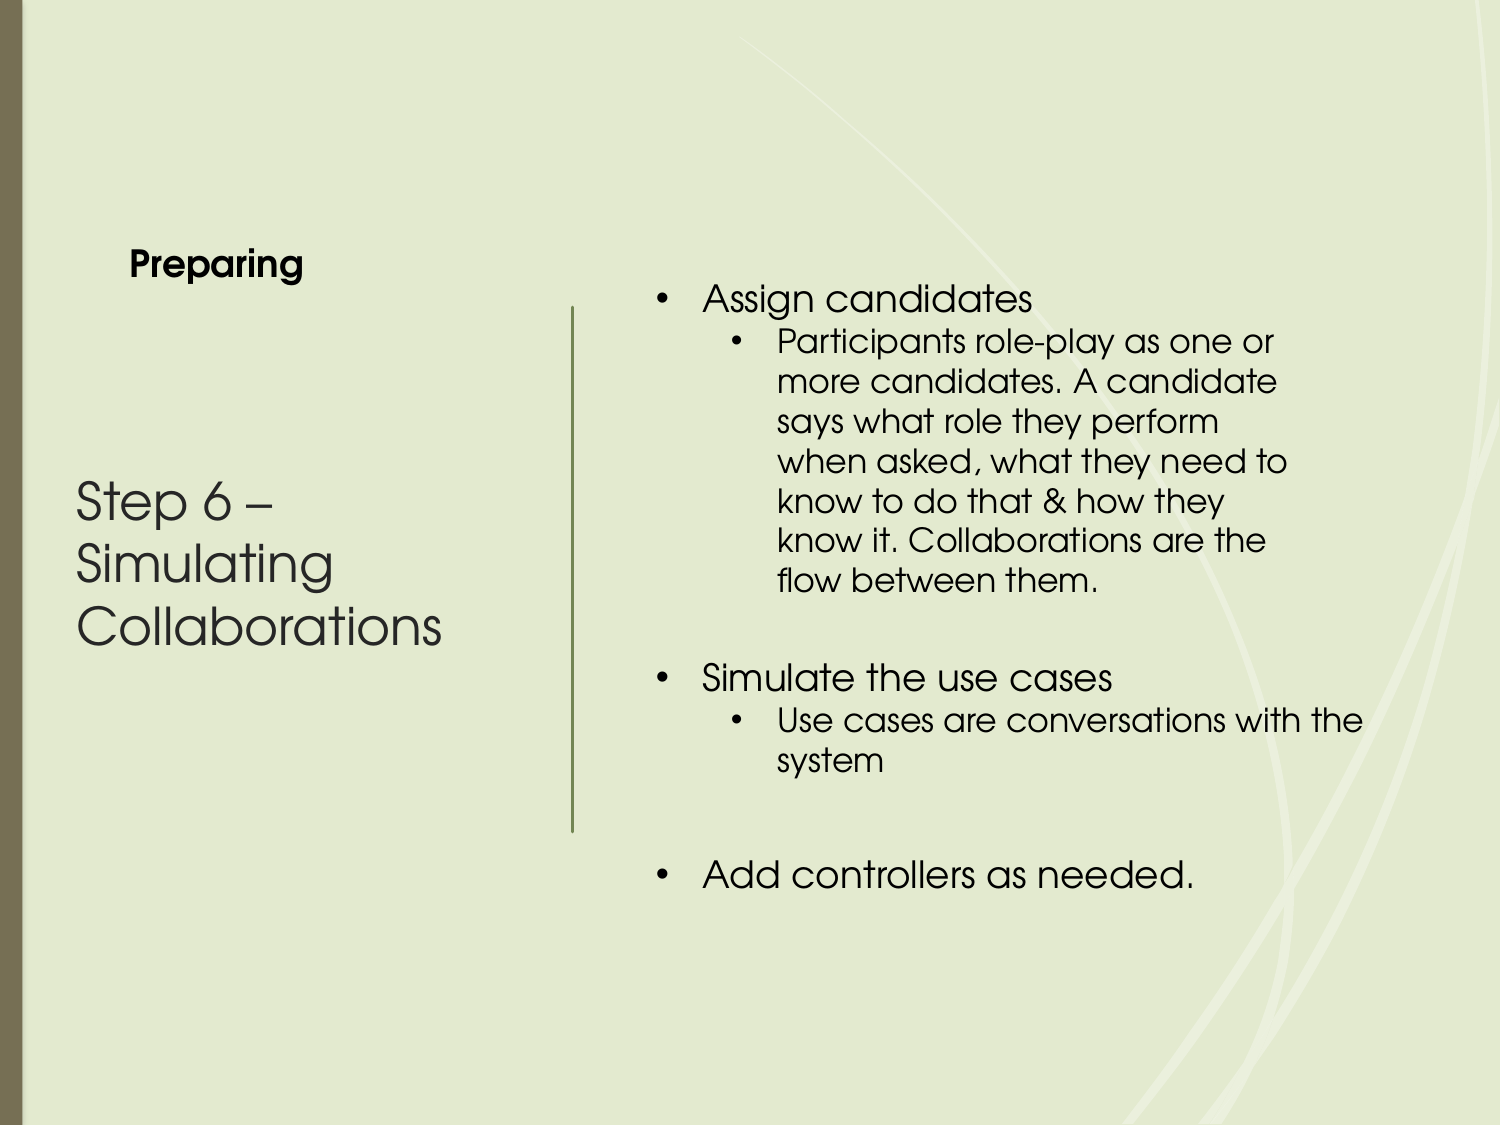

# Step 6 – Simulating Collaborations
Preparing
Assign candidates
Participants role-play as one or more candidates. A candidate says what role they perform when asked, what they need to know to do that & how they know it. Collaborations are the flow between them.
Simulate the use cases
Use cases are conversations with the system
Add controllers as needed.